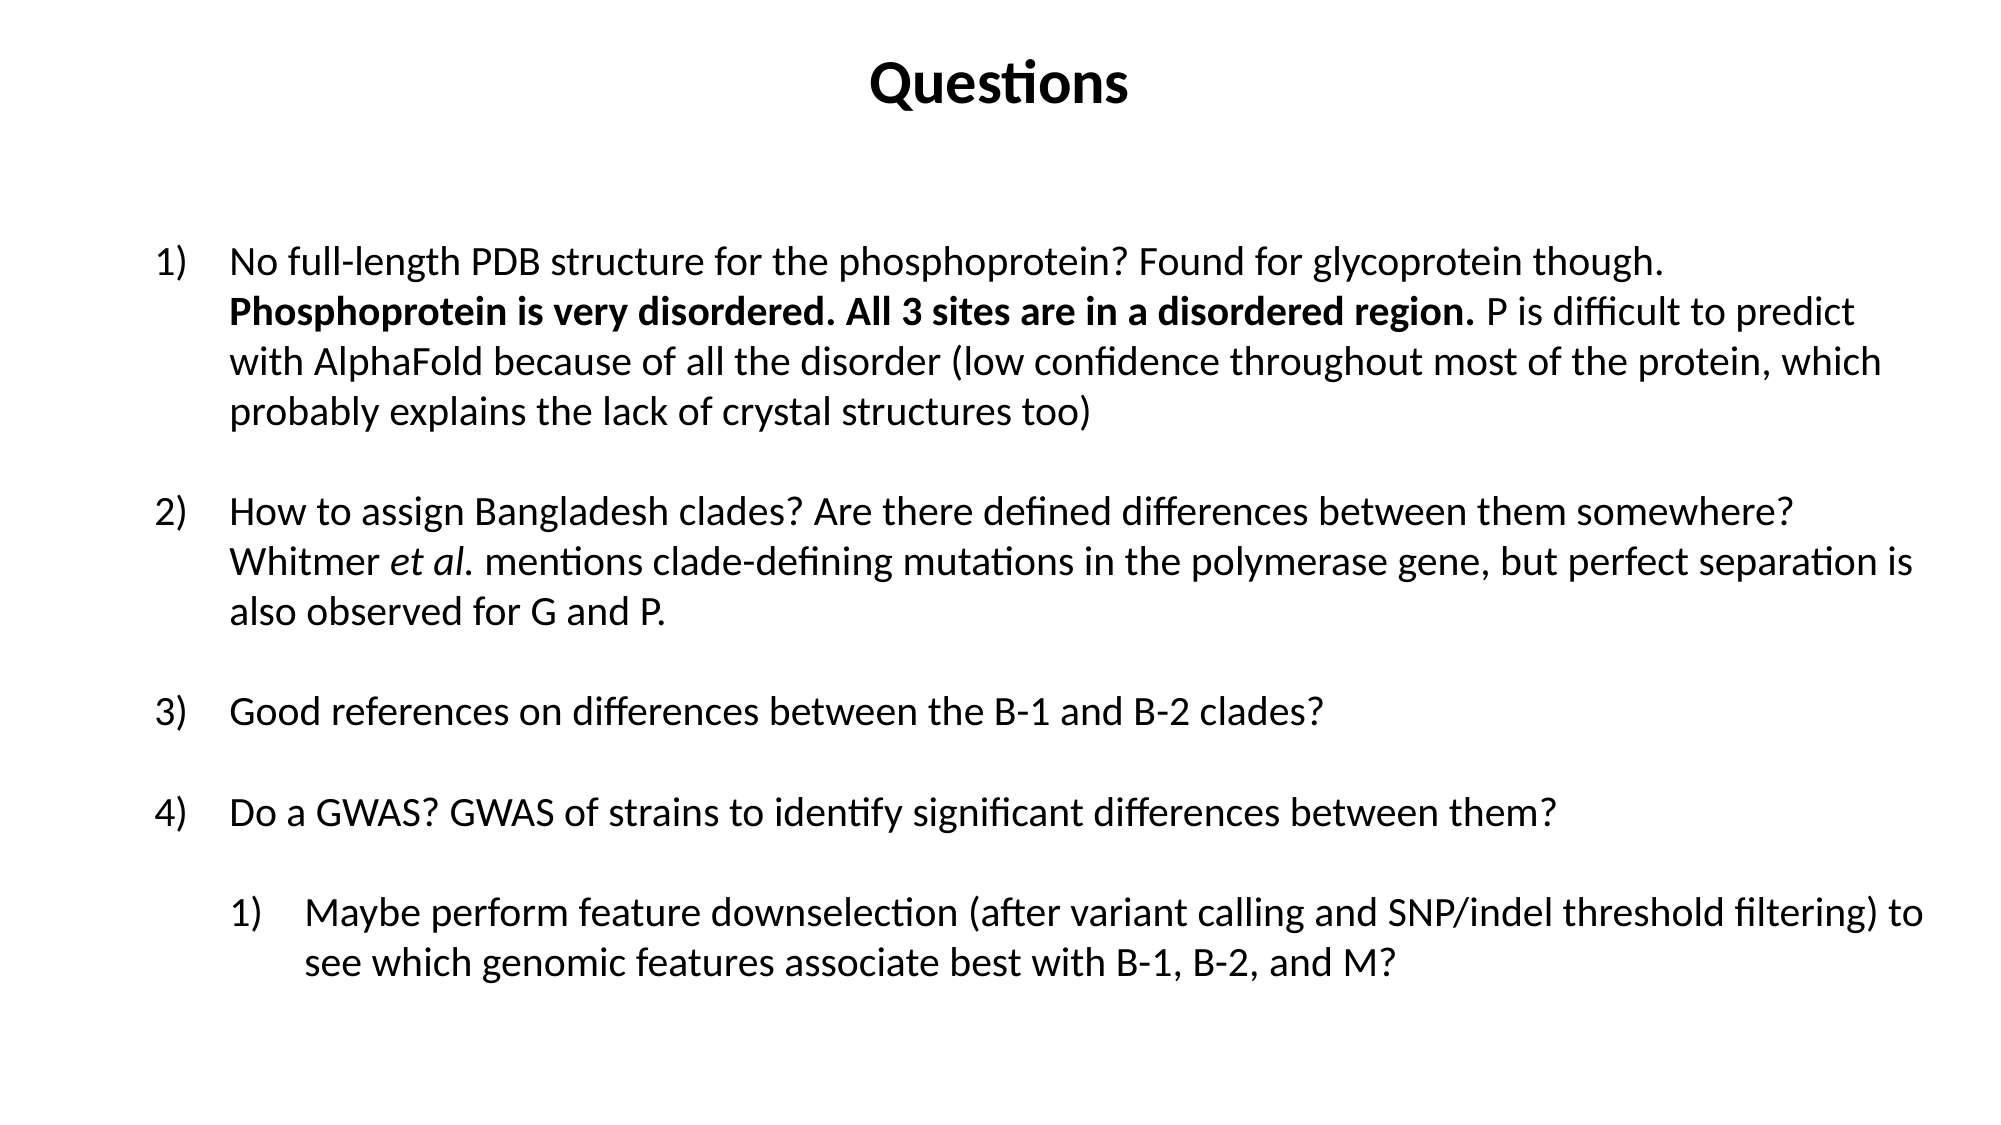

Questions
No full-length PDB structure for the phosphoprotein? Found for glycoprotein though. Phosphoprotein is very disordered. All 3 sites are in a disordered region. P is difficult to predict with AlphaFold because of all the disorder (low confidence throughout most of the protein, which probably explains the lack of crystal structures too)

How to assign Bangladesh clades? Are there defined differences between them somewhere? Whitmer et al. mentions clade-defining mutations in the polymerase gene, but perfect separation is also observed for G and P.

Good references on differences between the B-1 and B-2 clades?

Do a GWAS? GWAS of strains to identify significant differences between them?

Maybe perform feature downselection (after variant calling and SNP/indel threshold filtering) to see which genomic features associate best with B-1, B-2, and M?